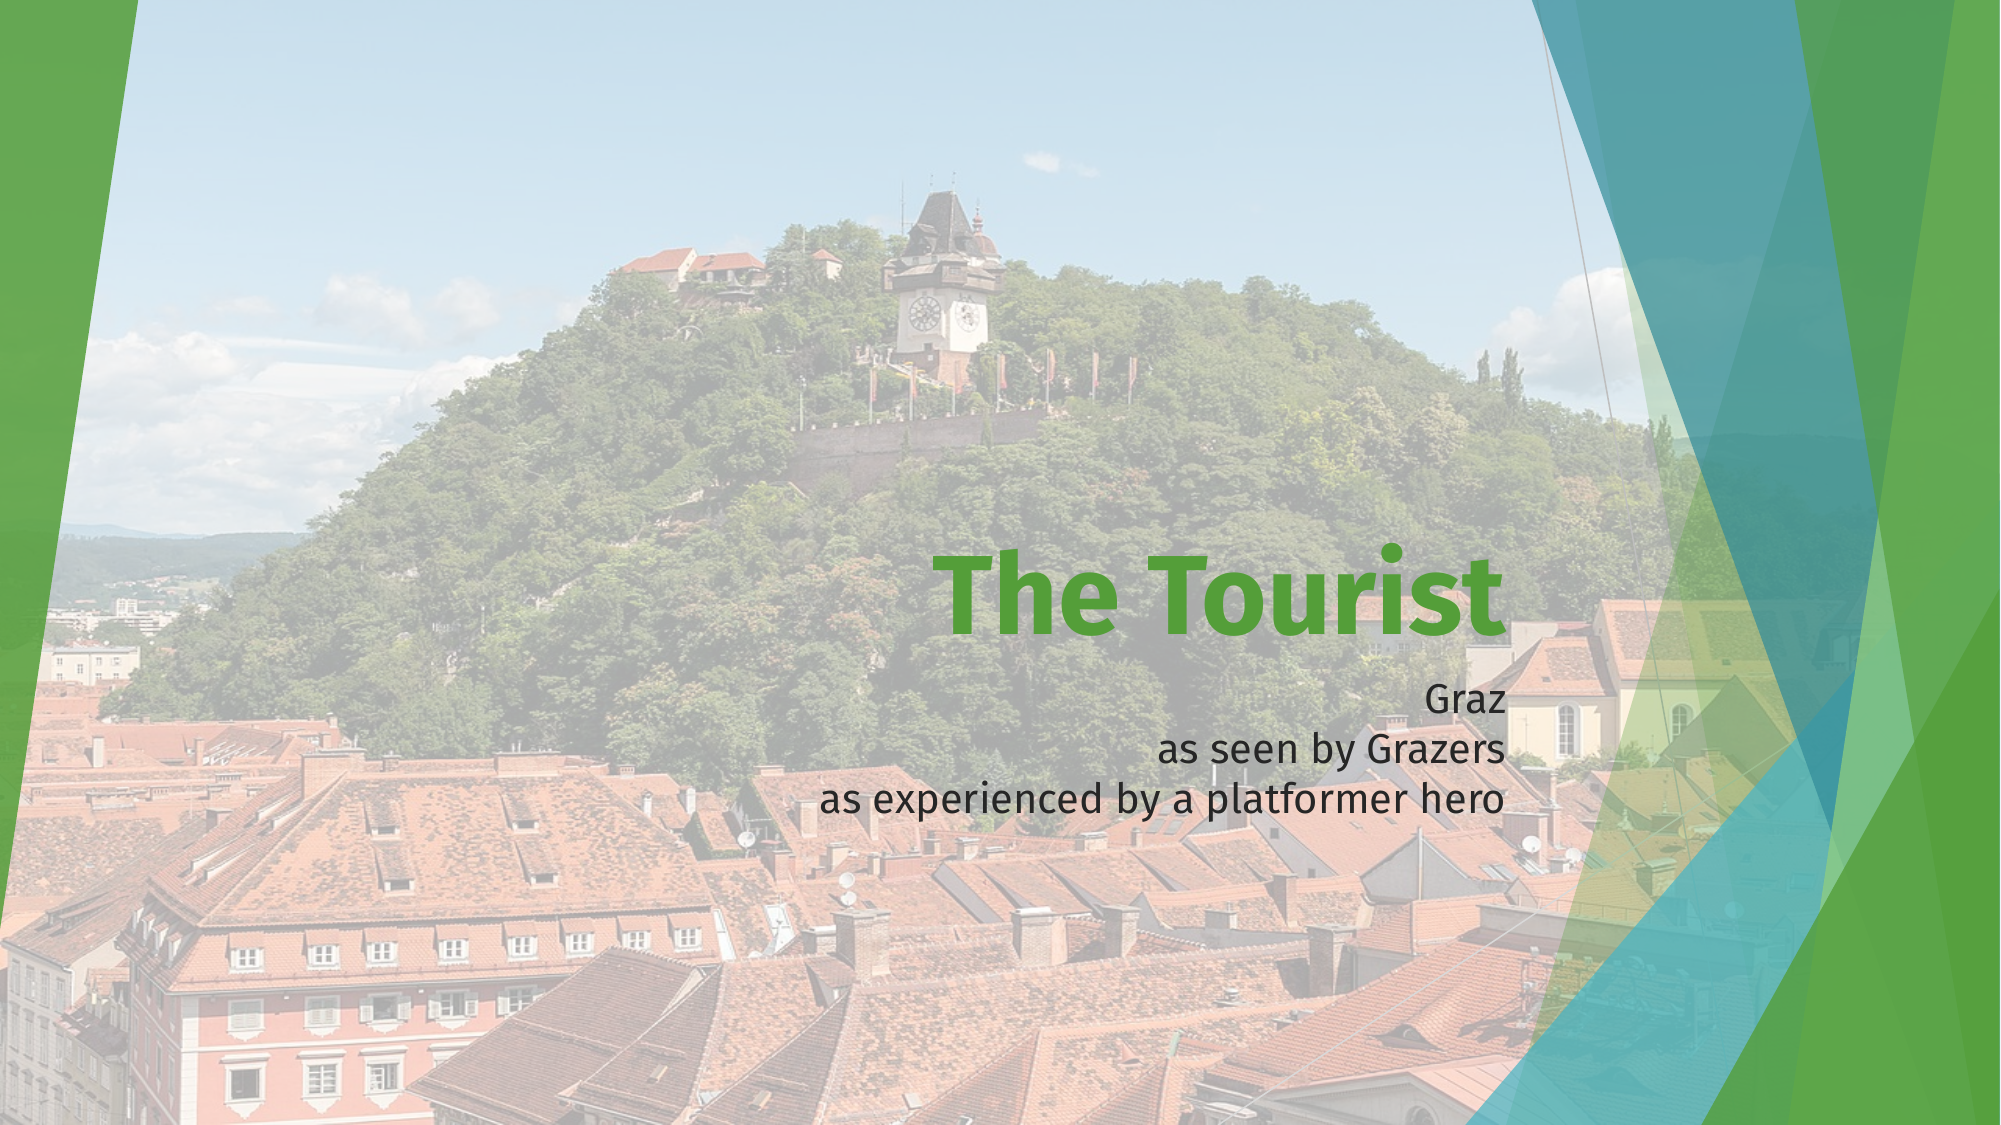

# The Tourist
Graz
as seen by Grazers
as experienced by a platformer hero